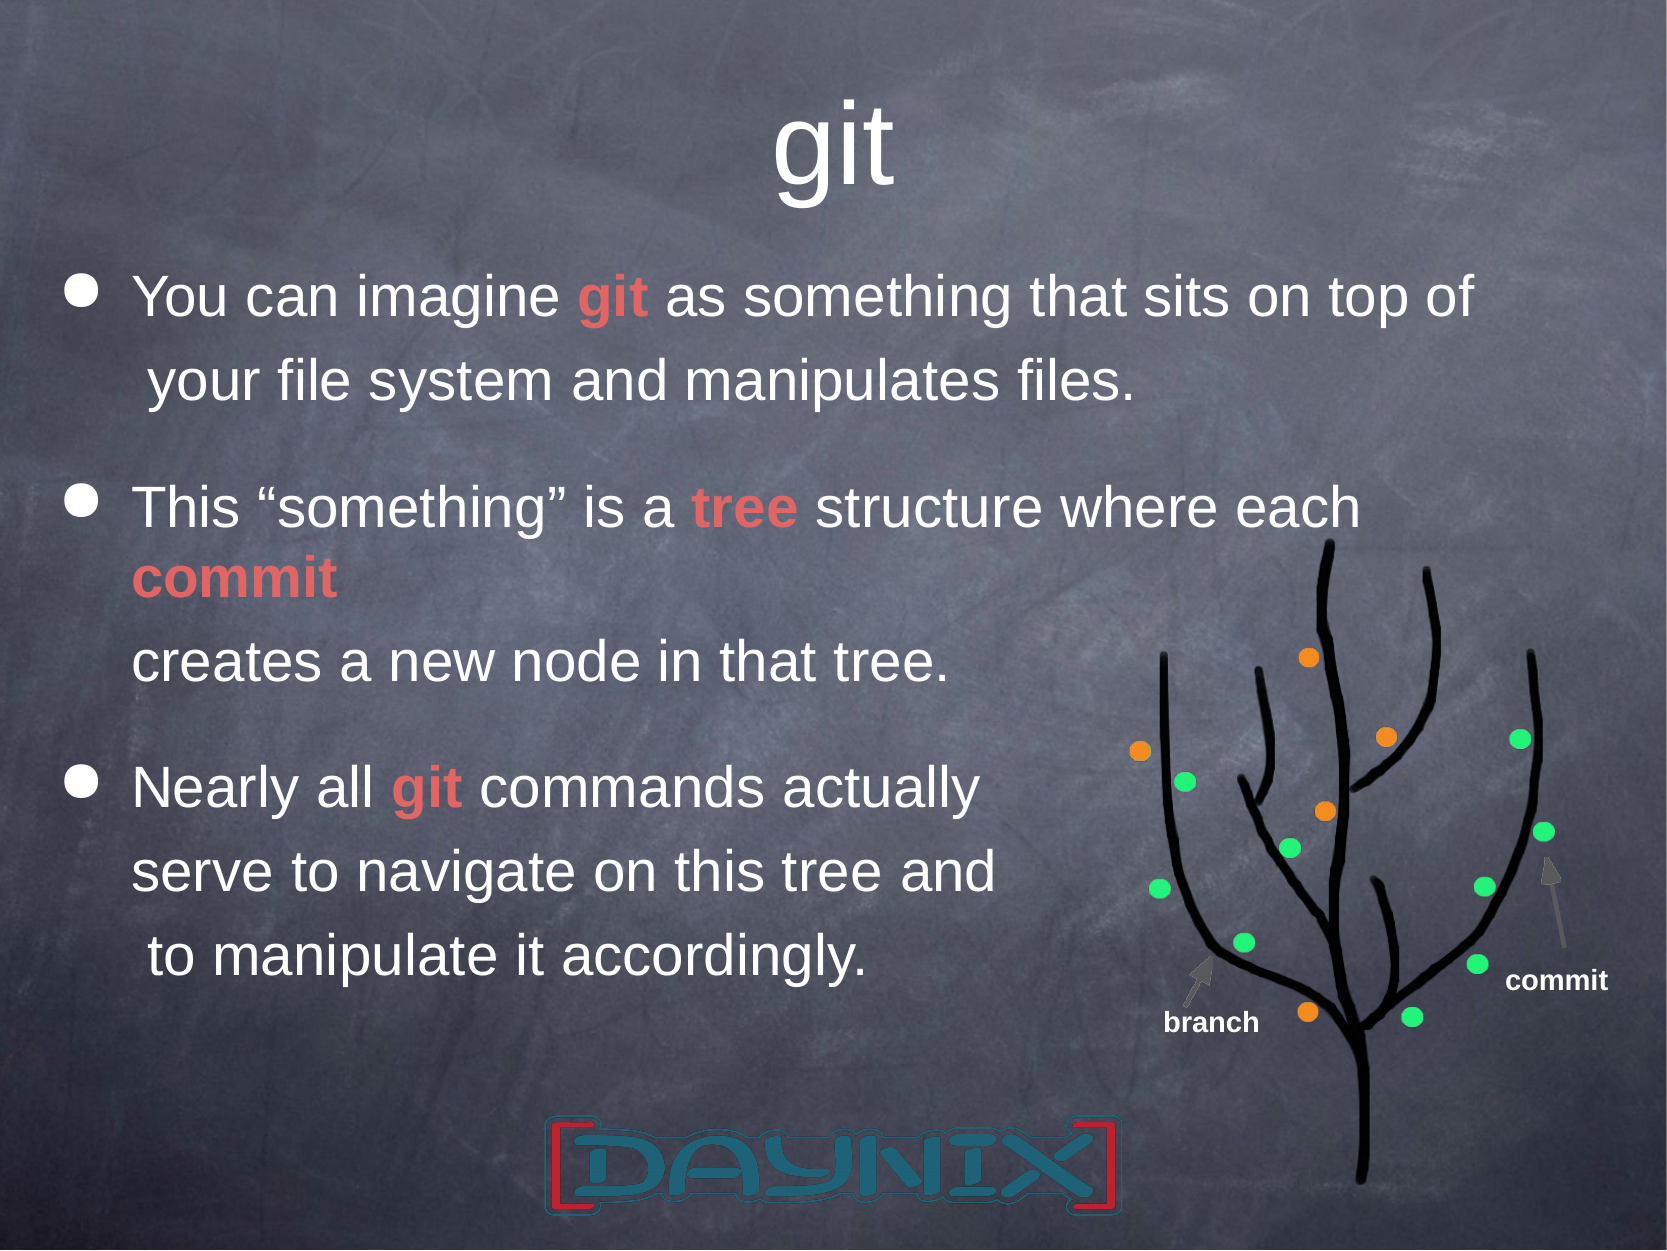

# git
You can imagine git as something that sits on top of  your file system and manipulates files.
This “something” is a tree structure where each commit
creates a new node in that tree.
Nearly all git commands actually  serve to navigate on this tree and  to manipulate it accordingly.

commit
branch